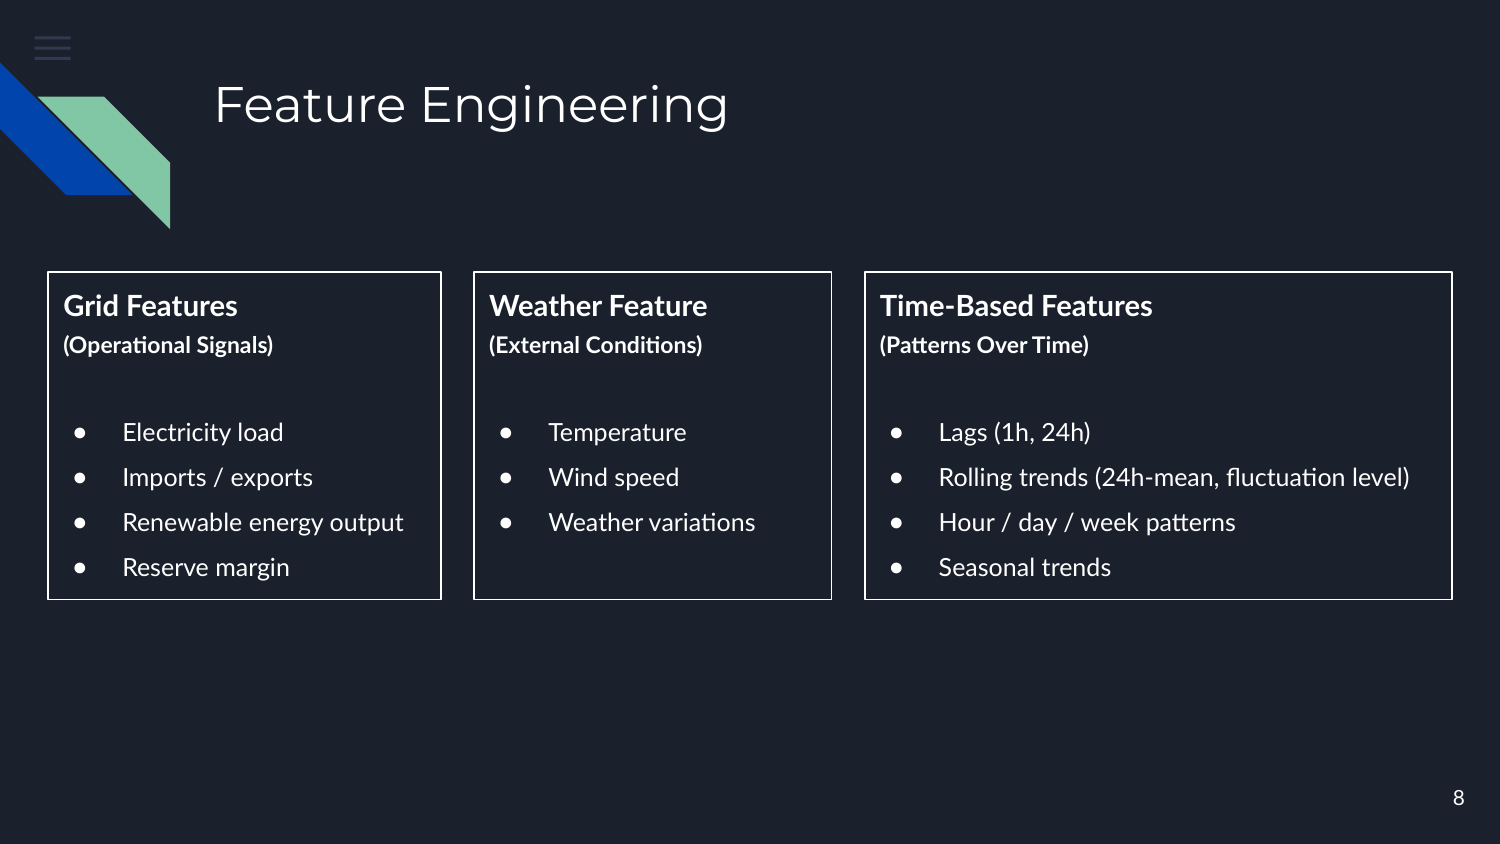

# Feature Engineering

Grid Features
(Operational Signals)

Electricity load
Imports / exports
Renewable energy output
Reserve margin

Weather Feature
(External Conditions)

Temperature
Wind speed
Weather variations

Time-Based Features
(Patterns Over Time)

Lags (1h, 24h)
Rolling trends (24h-mean, fluctuation level)
Hour / day / week patterns
Seasonal trends

8